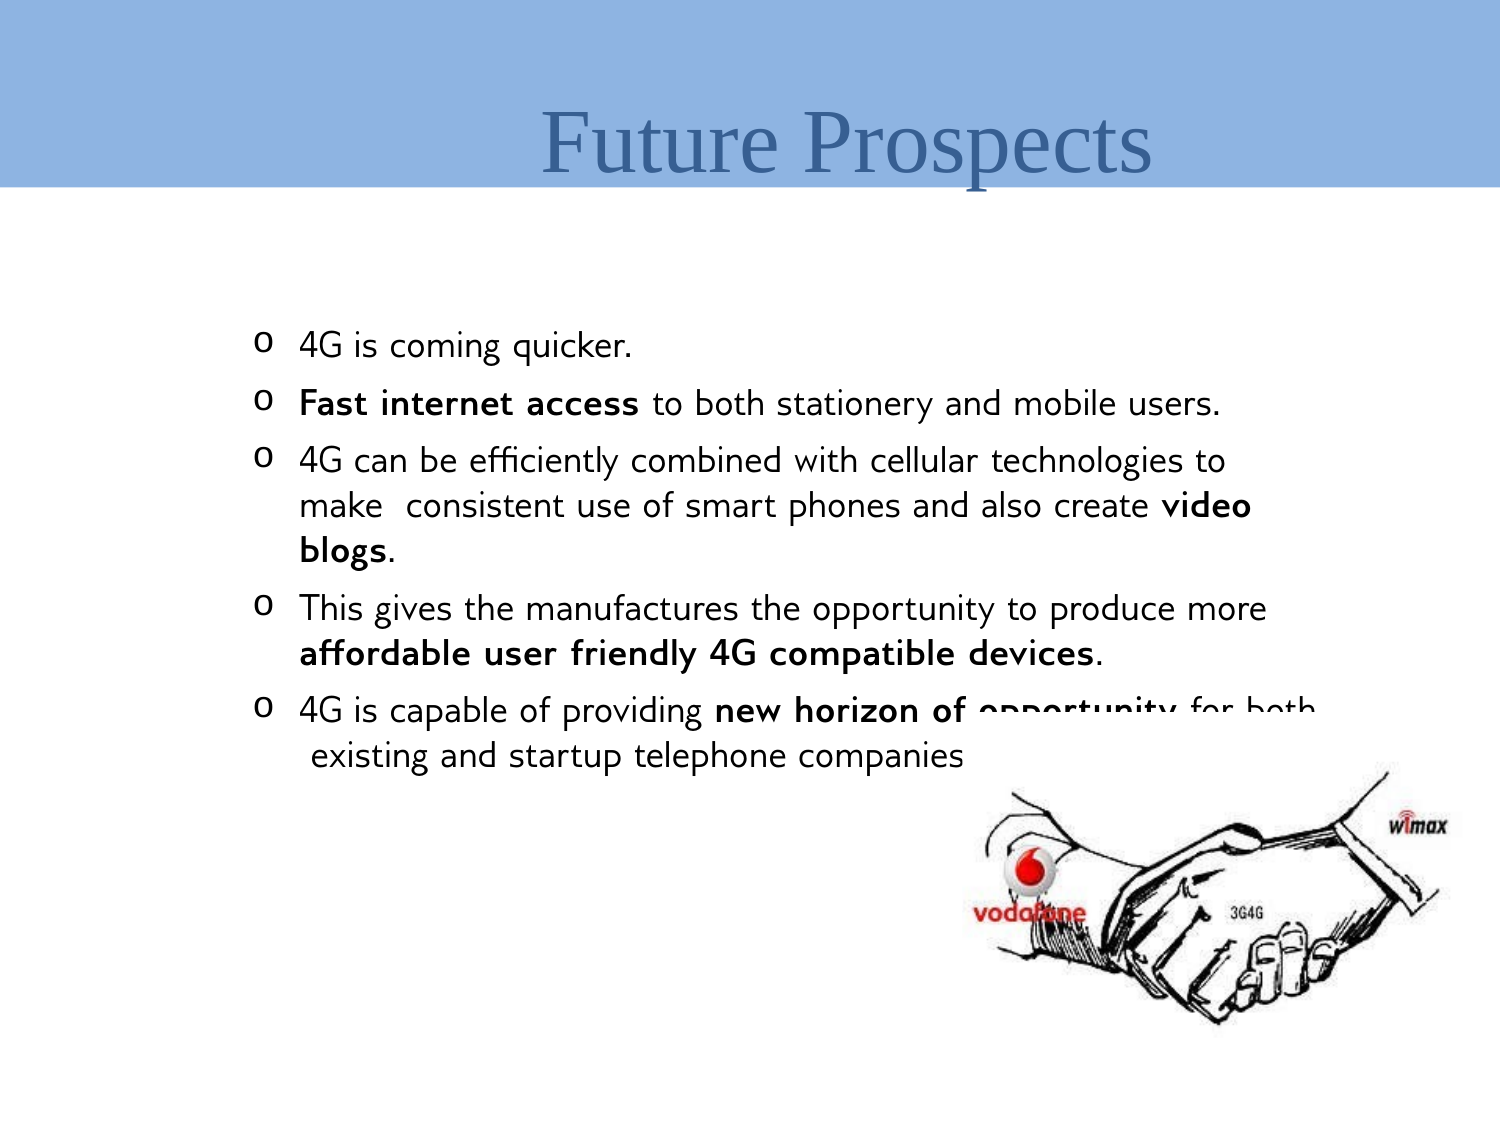

# Future Prospects
4G is coming quicker.
Fast internet access to both stationery and mobile users.
4G can be efficiently combined with cellular technologies to make  consistent use of smart phones and also create video blogs.
This gives the manufactures the opportunity to produce more
affordable user friendly 4G compatible devices.
4G is capable of providing new horizon of opportunity for both  existing and startup telephone companies.